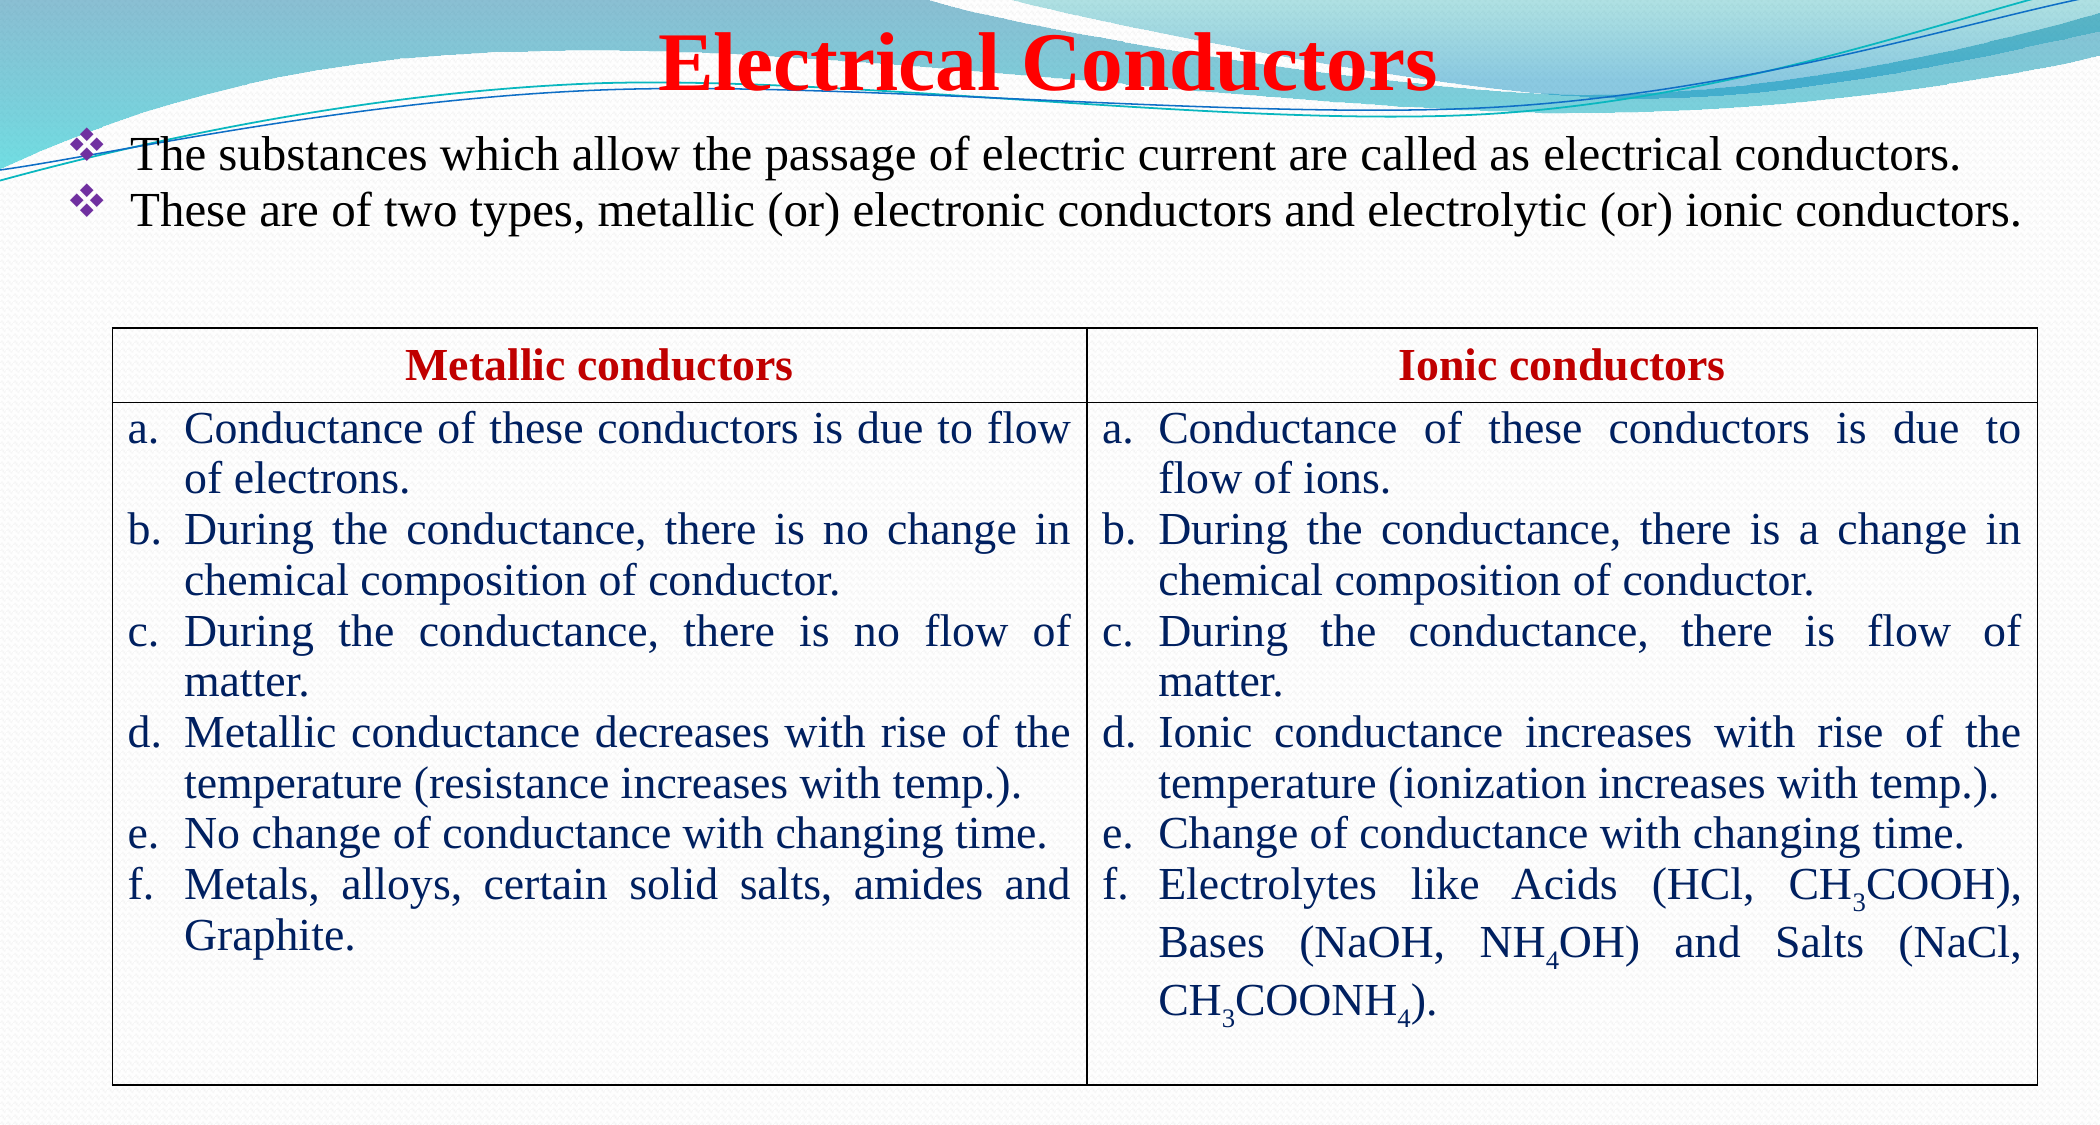

Electrical Conductors
The substances which allow the passage of electric current are called as electrical conductors.
These are of two types, metallic (or) electronic conductors and electrolytic (or) ionic conductors.
| Metallic conductors | Ionic conductors |
| --- | --- |
| Conductance of these conductors is due to flow of electrons. During the conductance, there is no change in chemical composition of conductor. During the conductance, there is no flow of matter. Metallic conductance decreases with rise of the temperature (resistance increases with temp.). No change of conductance with changing time. Metals, alloys, certain solid salts, amides and Graphite. | Conductance of these conductors is due to flow of ions. During the conductance, there is a change in chemical composition of conductor. During the conductance, there is flow of matter. Ionic conductance increases with rise of the temperature (ionization increases with temp.). Change of conductance with changing time. Electrolytes like Acids (HCl, CH3COOH), Bases (NaOH, NH4OH) and Salts (NaCl, CH3COONH4). |